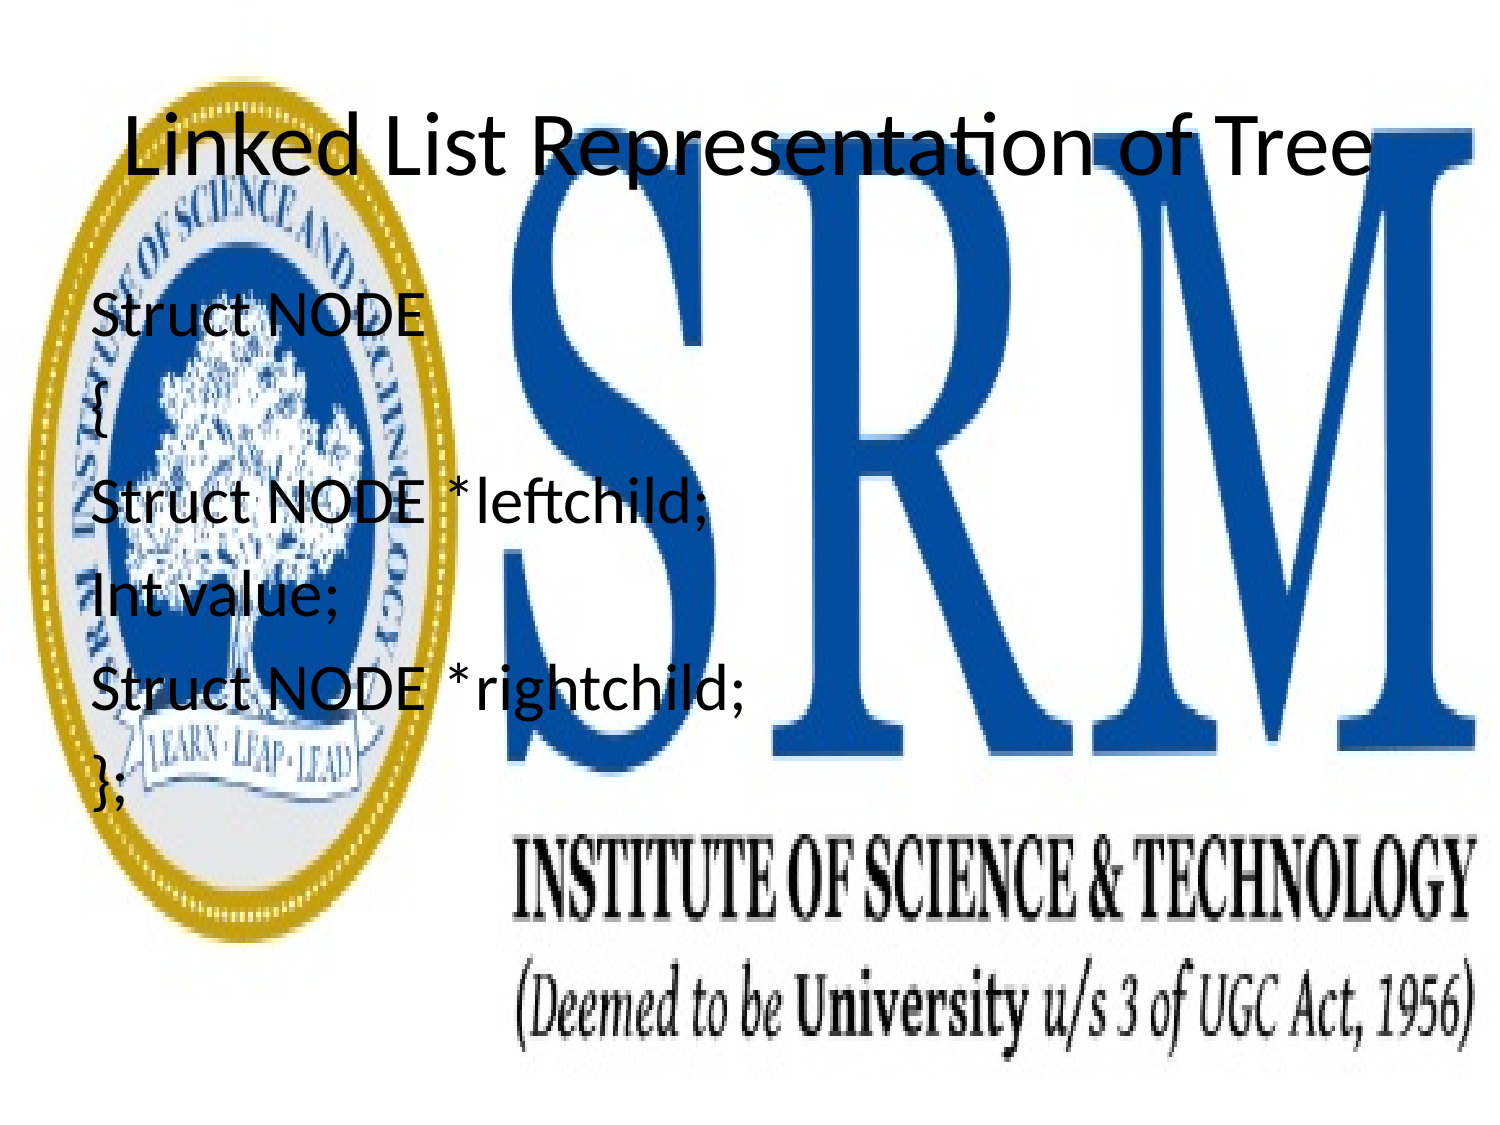

# Linked List Representation of Tree
Struct NODE
{
Struct NODE *leftchild;
Int value;
Struct NODE *rightchild;
};